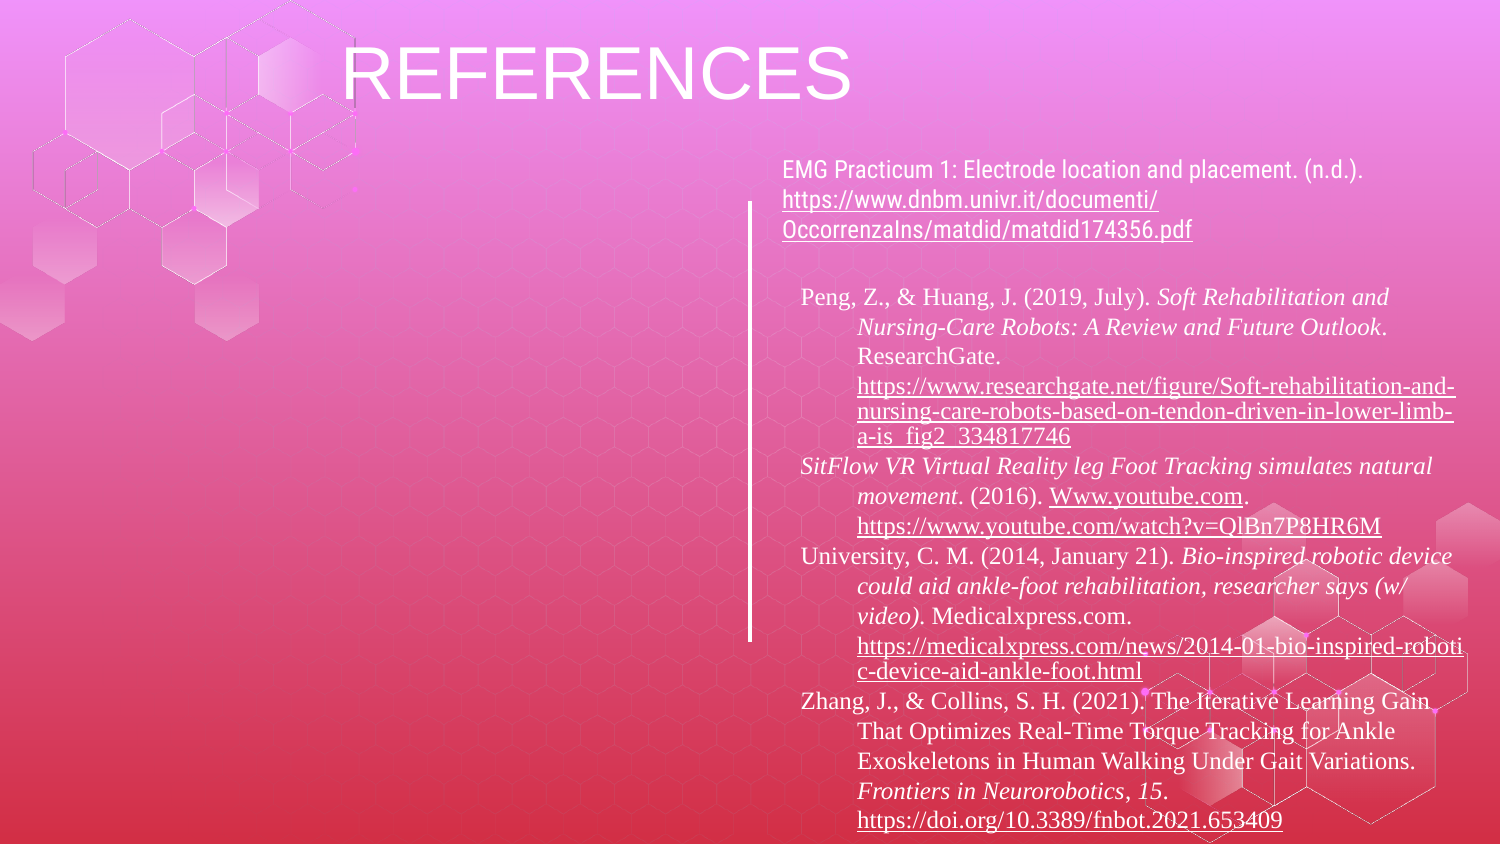

# REFERENCES
EMG Practicum 1: Electrode location and placement. (n.d.). https://www.dnbm.univr.it/documenti/ OccorrenzaIns/matdid/matdid174356.pdf

Peng, Z., & Huang, J. (2019, July). Soft Rehabilitation and Nursing-Care Robots: A Review and Future Outlook. ResearchGate. https://www.researchgate.net/figure/Soft-rehabilitation-and-nursing-care-robots-based-on-tendon-driven-in-lower-limb-a-is_fig2_334817746
SitFlow VR Virtual Reality leg Foot Tracking simulates natural movement. (2016). Www.youtube.com. https://www.youtube.com/watch?v=QlBn7P8HR6M
University, C. M. (2014, January 21). Bio-inspired robotic device could aid ankle-foot rehabilitation, researcher says (w/ video). Medicalxpress.com. https://medicalxpress.com/news/2014-01-bio-inspired-robotic-device-aid-ankle-foot.html
Zhang, J., & Collins, S. H. (2021). The Iterative Learning Gain That Optimizes Real-Time Torque Tracking for Ankle Exoskeletons in Human Walking Under Gait Variations. Frontiers in Neurorobotics, 15. https://doi.org/10.3389/fnbot.2021.653409